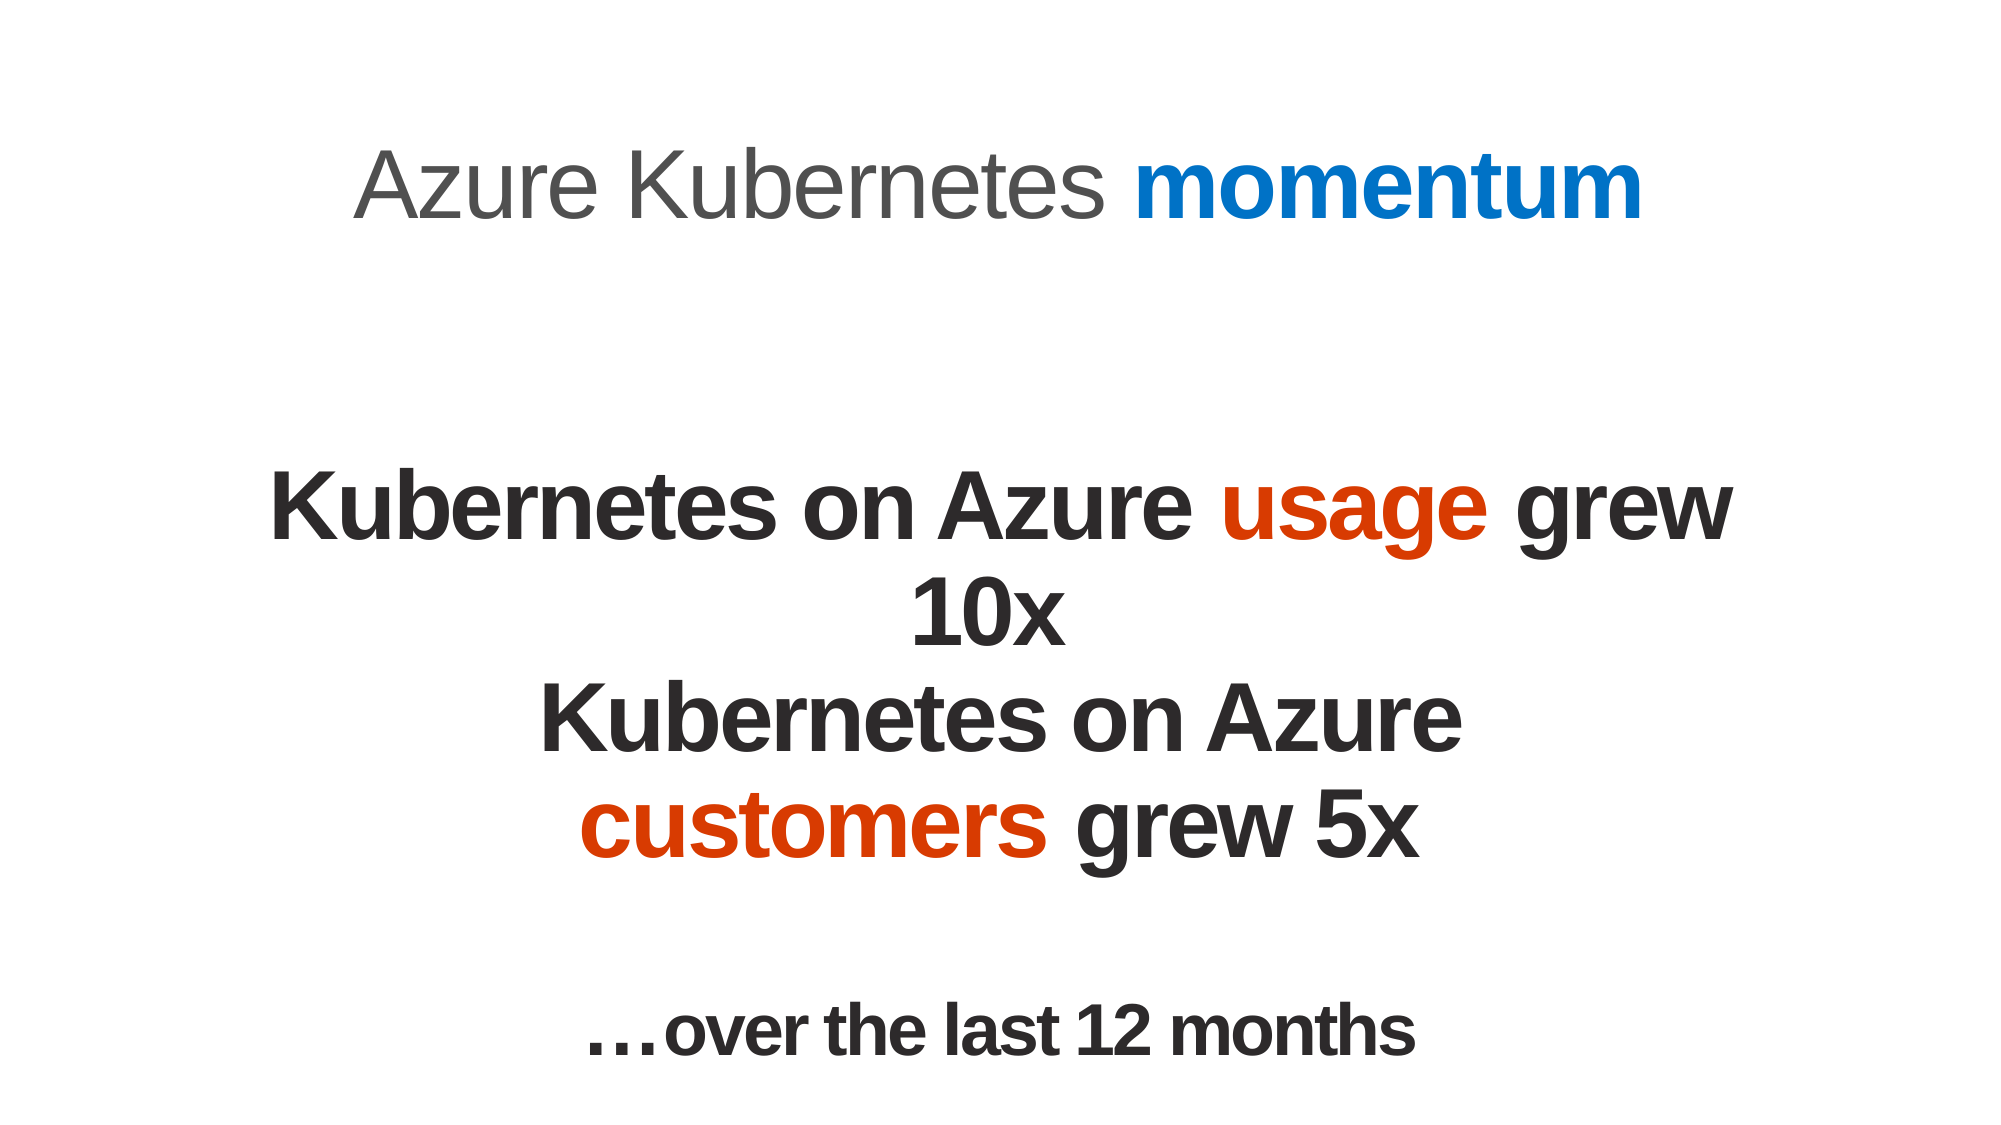

Azure Kubernetes momentum
# Kubernetes on Azure usage grew 10x Kubernetes on Azure customers grew 5x …over the last 12 months